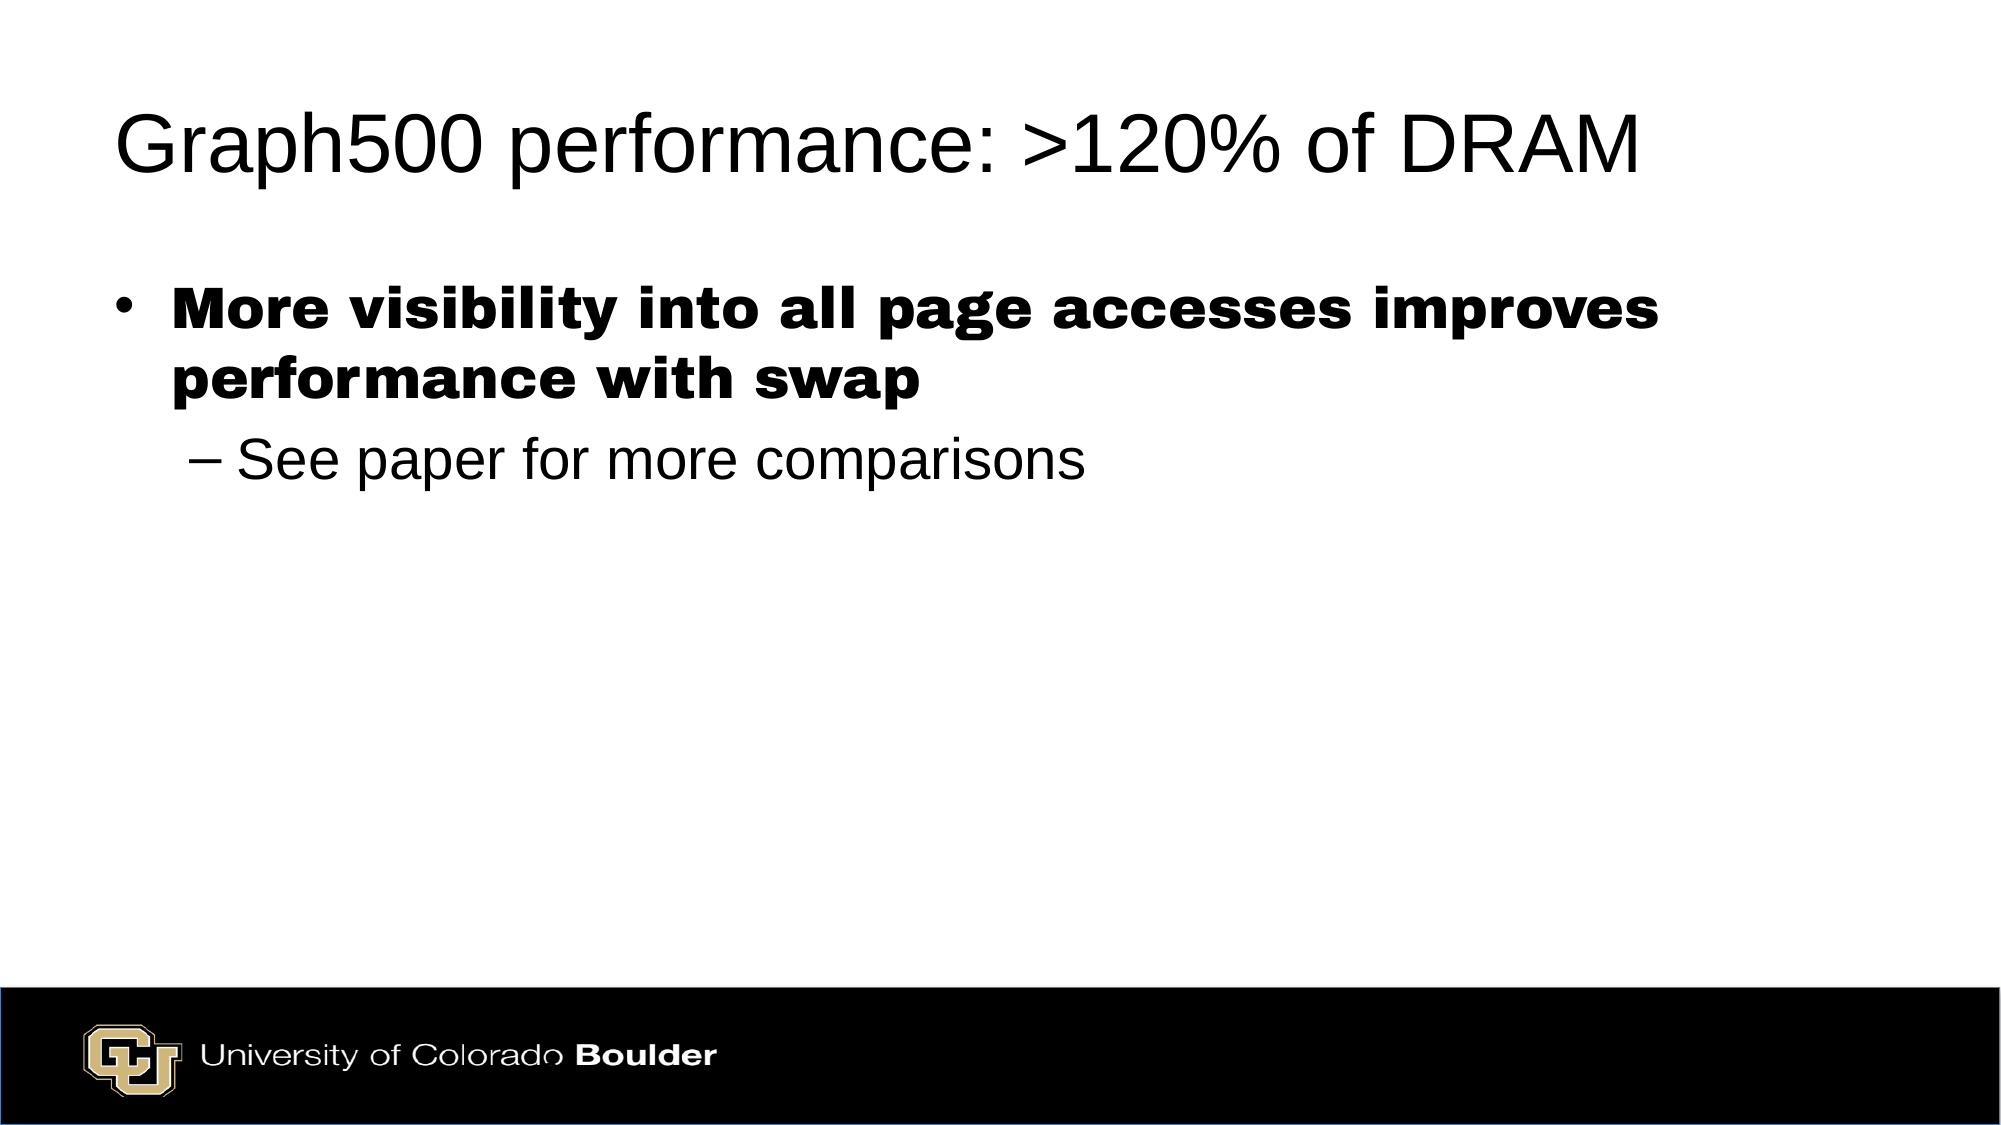

# Graph500 performance: >120% of DRAM
More visibility into all page accesses improves performance with swap
See paper for more comparisons